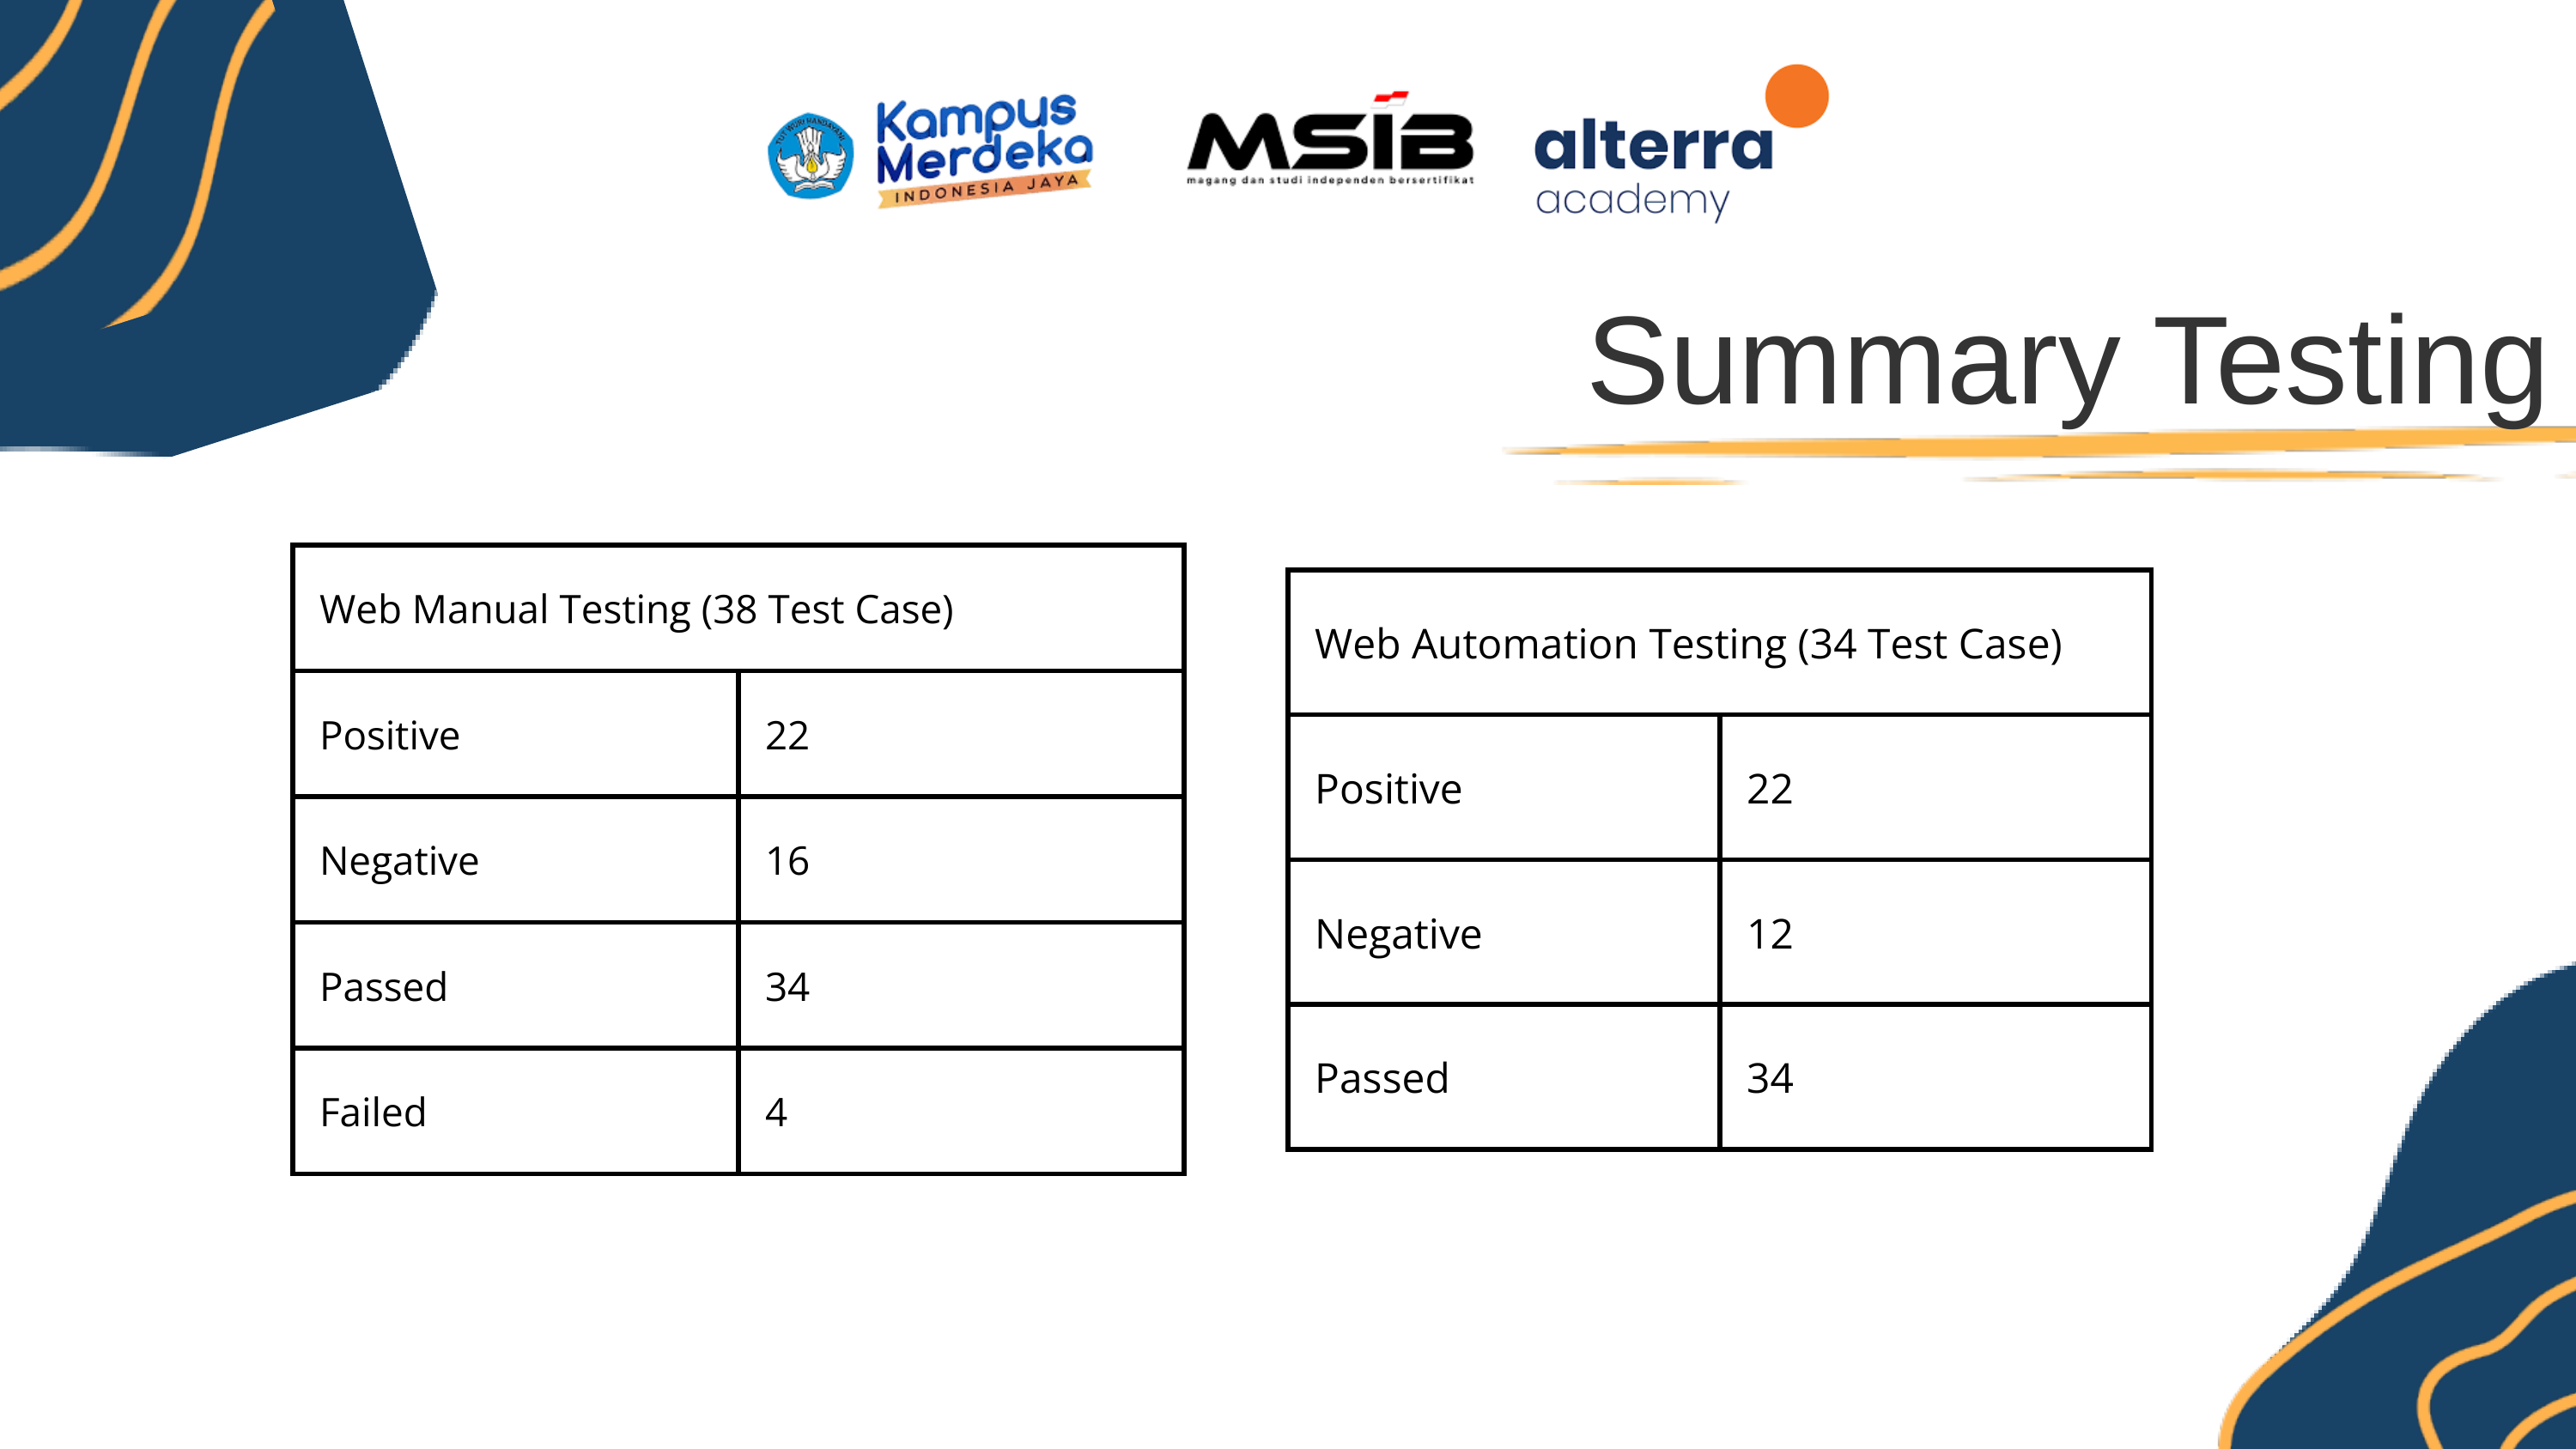

Summary Testing

| Web Manual Testing (38 Test Case) | Web Manual Testing (38 Test Case) |
| --- | --- |
| Positive | 22 |
| Negative | 16 |
| Passed | 34 |
| Failed | 4 |
| Web Automation Testing (34 Test Case) | Web Automation Testing (34 Test Case) |
| --- | --- |
| Positive | 22 |
| Negative | 12 |
| Passed | 34 |